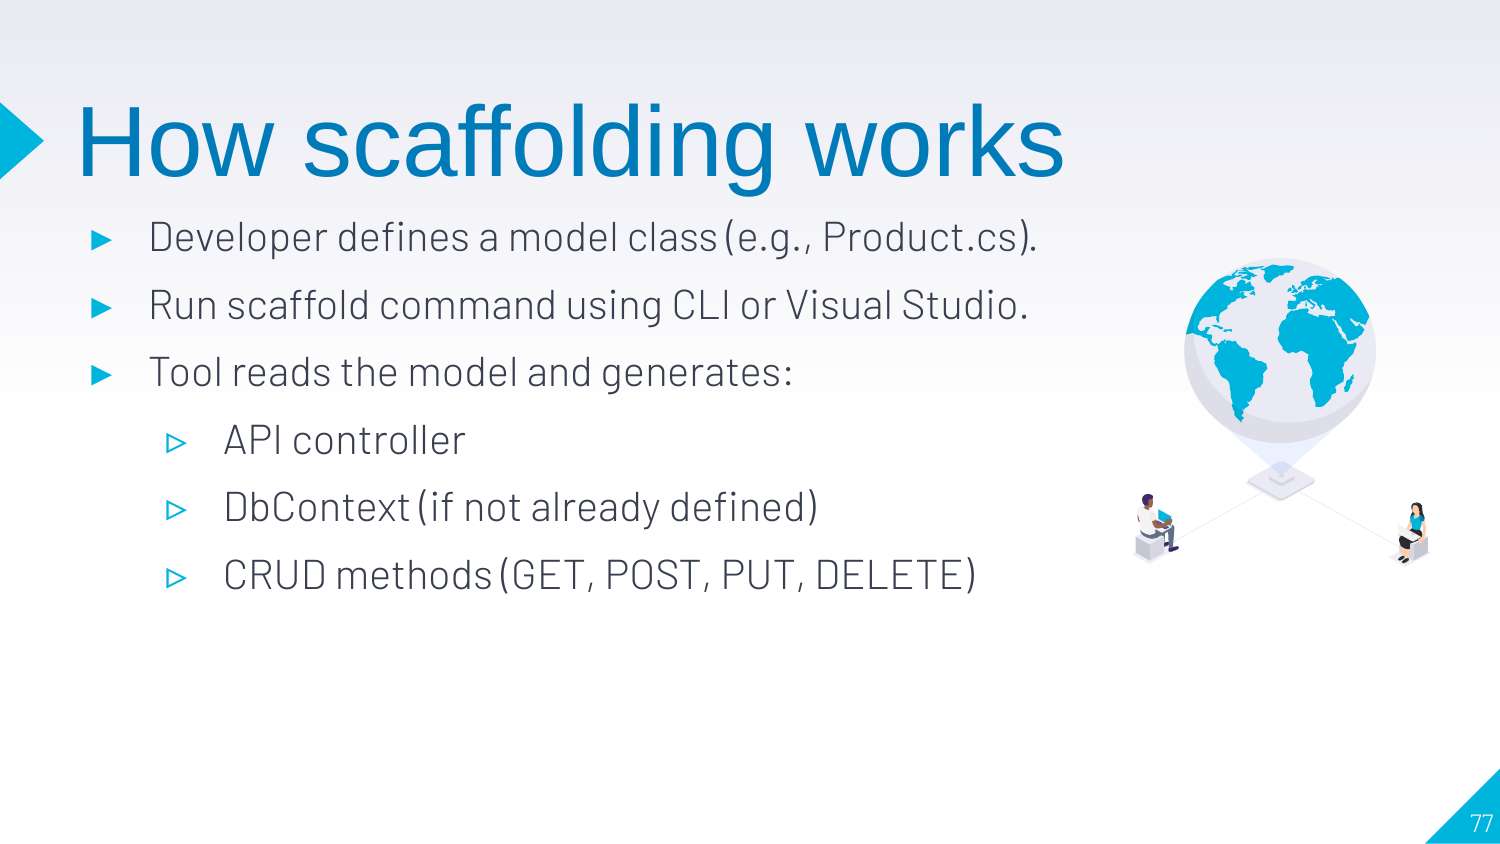

# How scaffolding works
Developer defines a model class (e.g., Product.cs).
Run scaffold command using CLI or Visual Studio.
Tool reads the model and generates:
API controller
DbContext (if not already defined)
CRUD methods (GET, POST, PUT, DELETE)

77